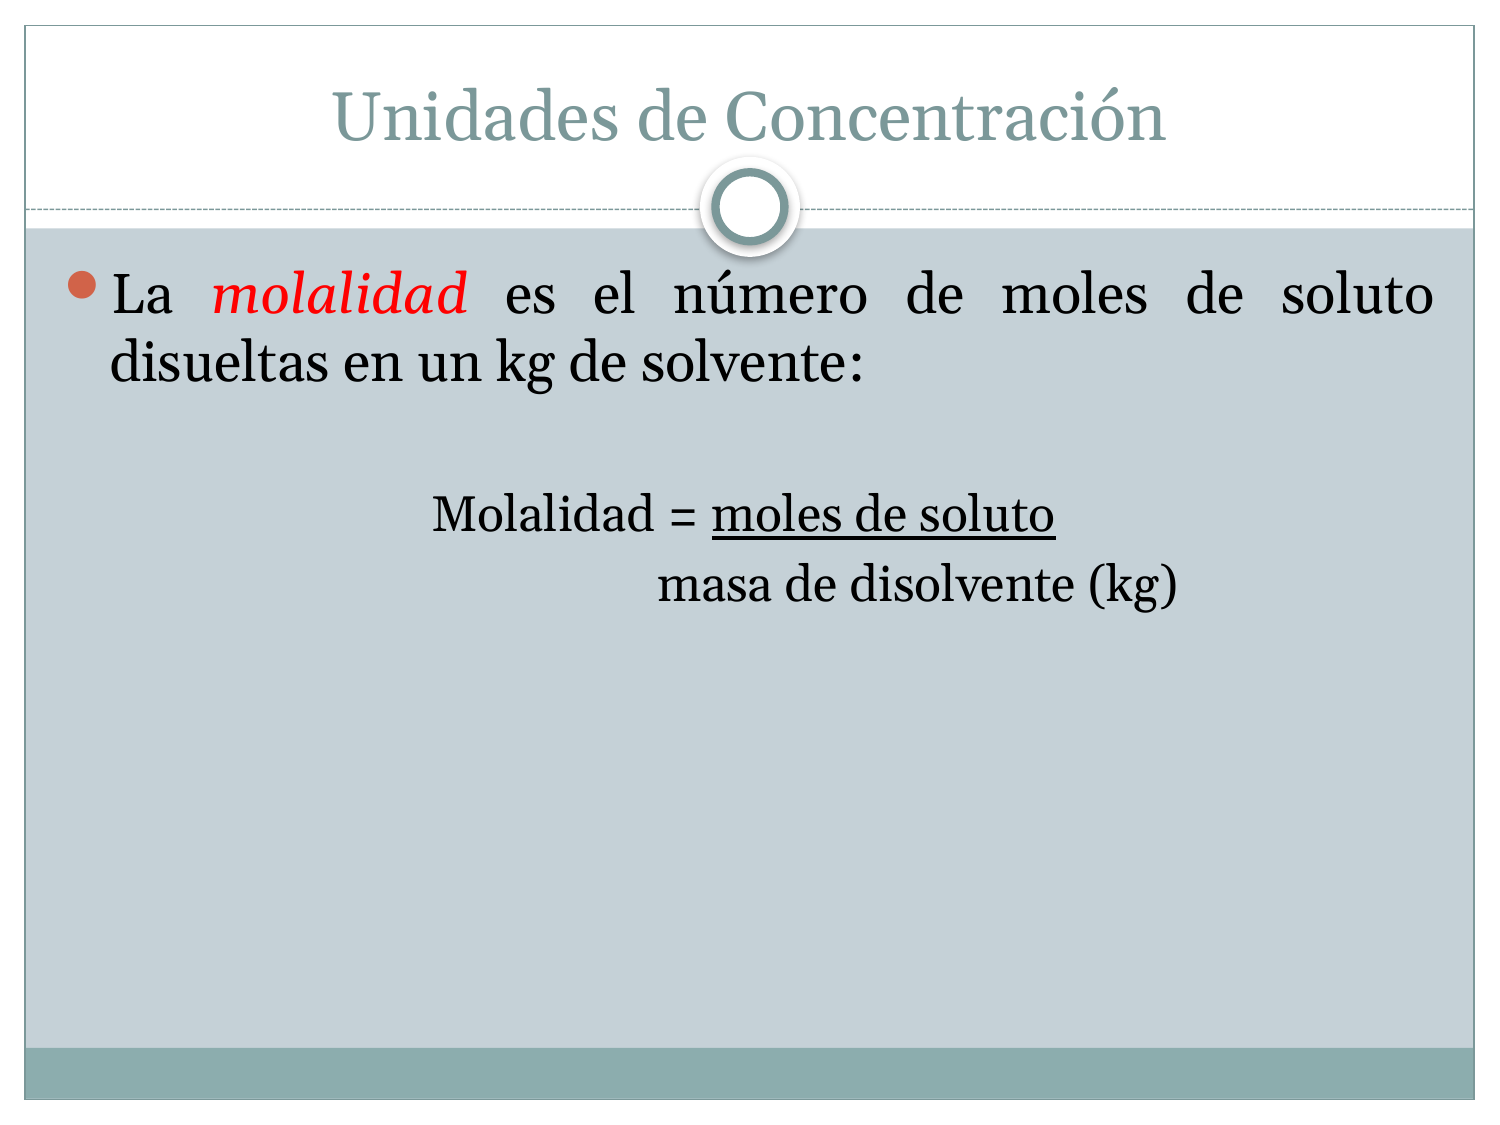

# Unidades de Concentración
La molalidad es el número de moles de soluto disueltas en un kg de solvente:

Molalidad = moles de soluto
                             masa de disolvente (kg)